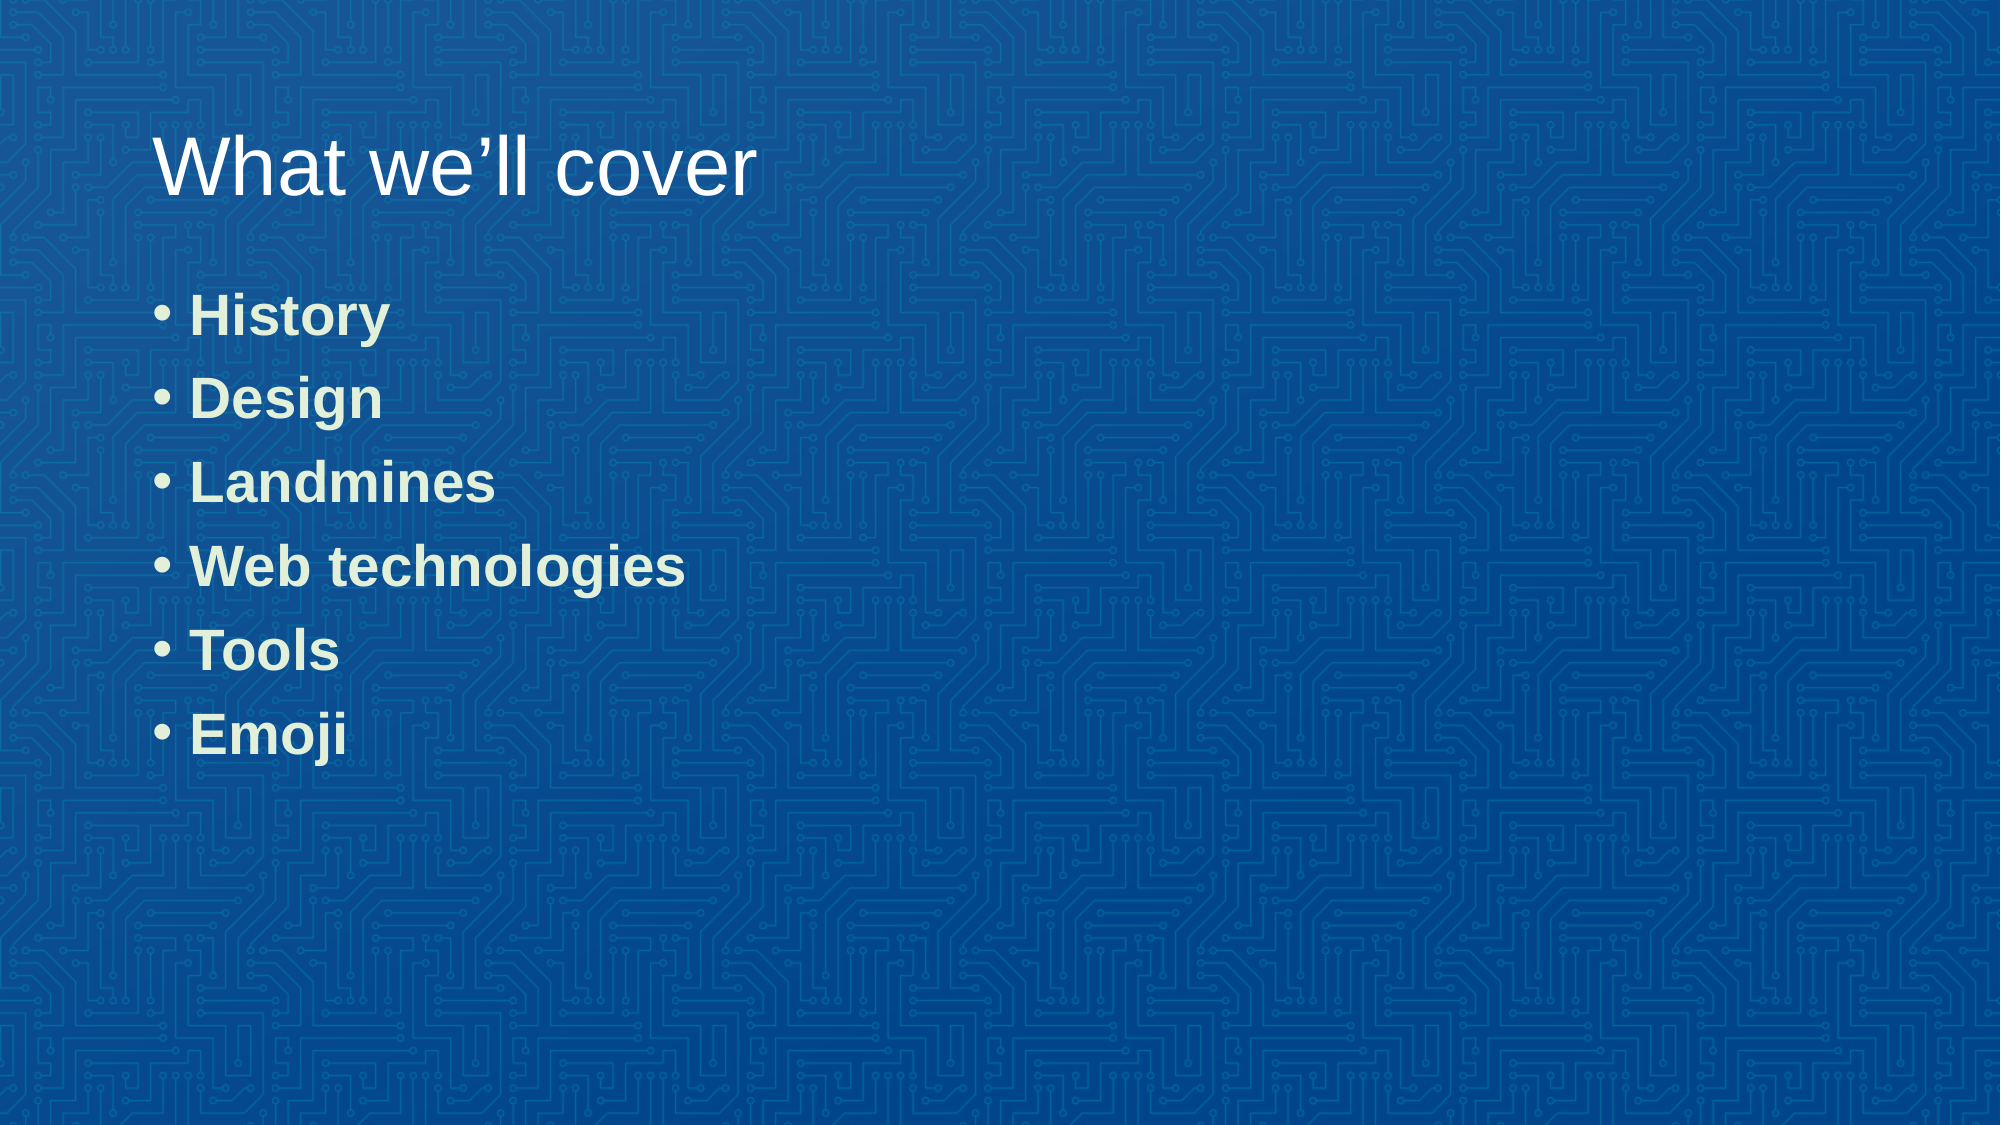

# What we’ll cover
History
Design
Landmines
Web technologies
Tools
Emoji